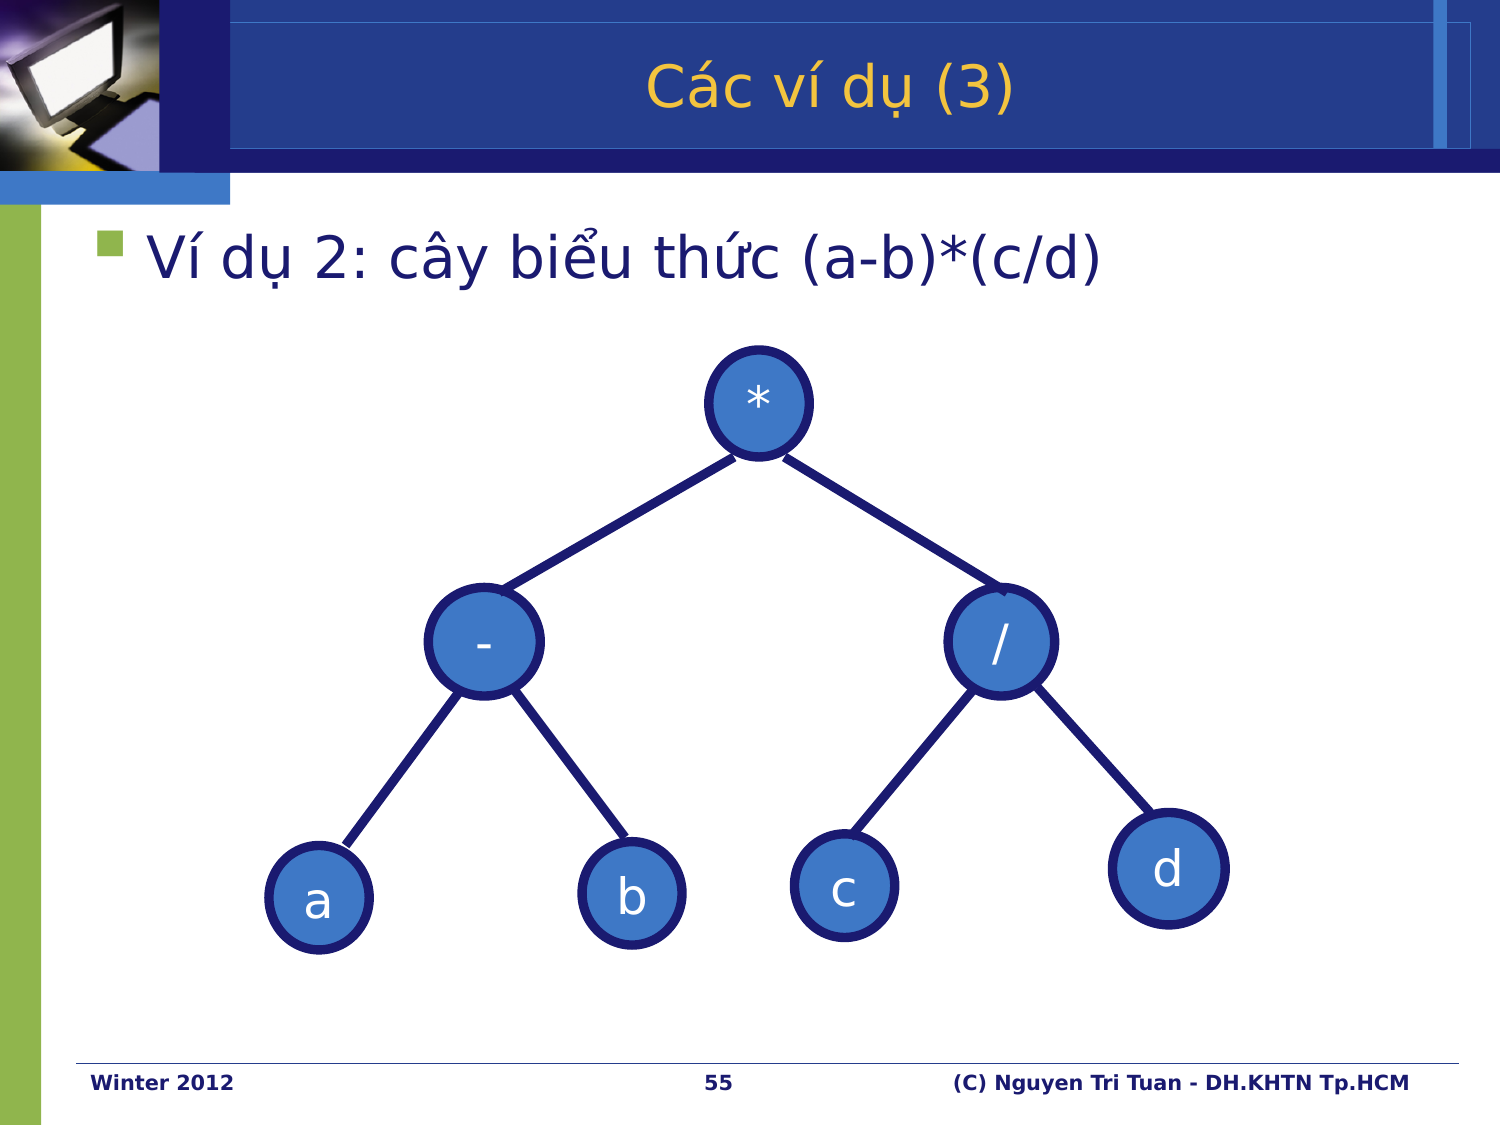

# Các ví dụ (3)
Ví dụ 2: cây biểu thức (a-b)*(c/d)

*

-
/

d
c
b
a
Winter 2012
55
(C) Nguyen Tri Tuan - DH.KHTN Tp.HCM